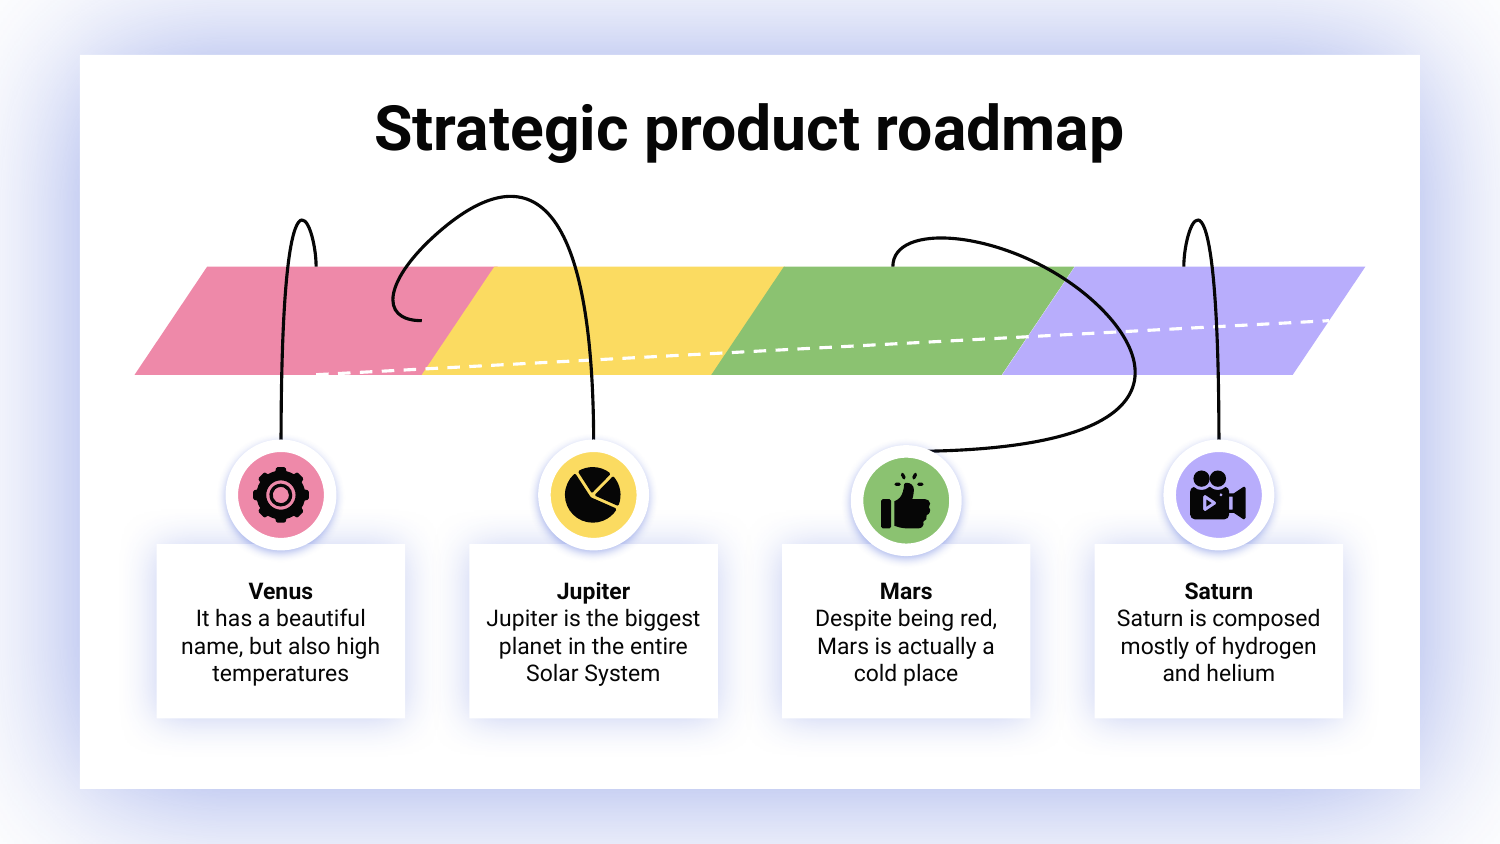

# Strategic product roadmap

Venus
It has a beautiful name, but also high temperatures
Jupiter
Jupiter is the biggest planet in the entire Solar System
Mars
Despite being red, Mars is actually a cold place
Saturn
Saturn is composed mostly of hydrogen and helium